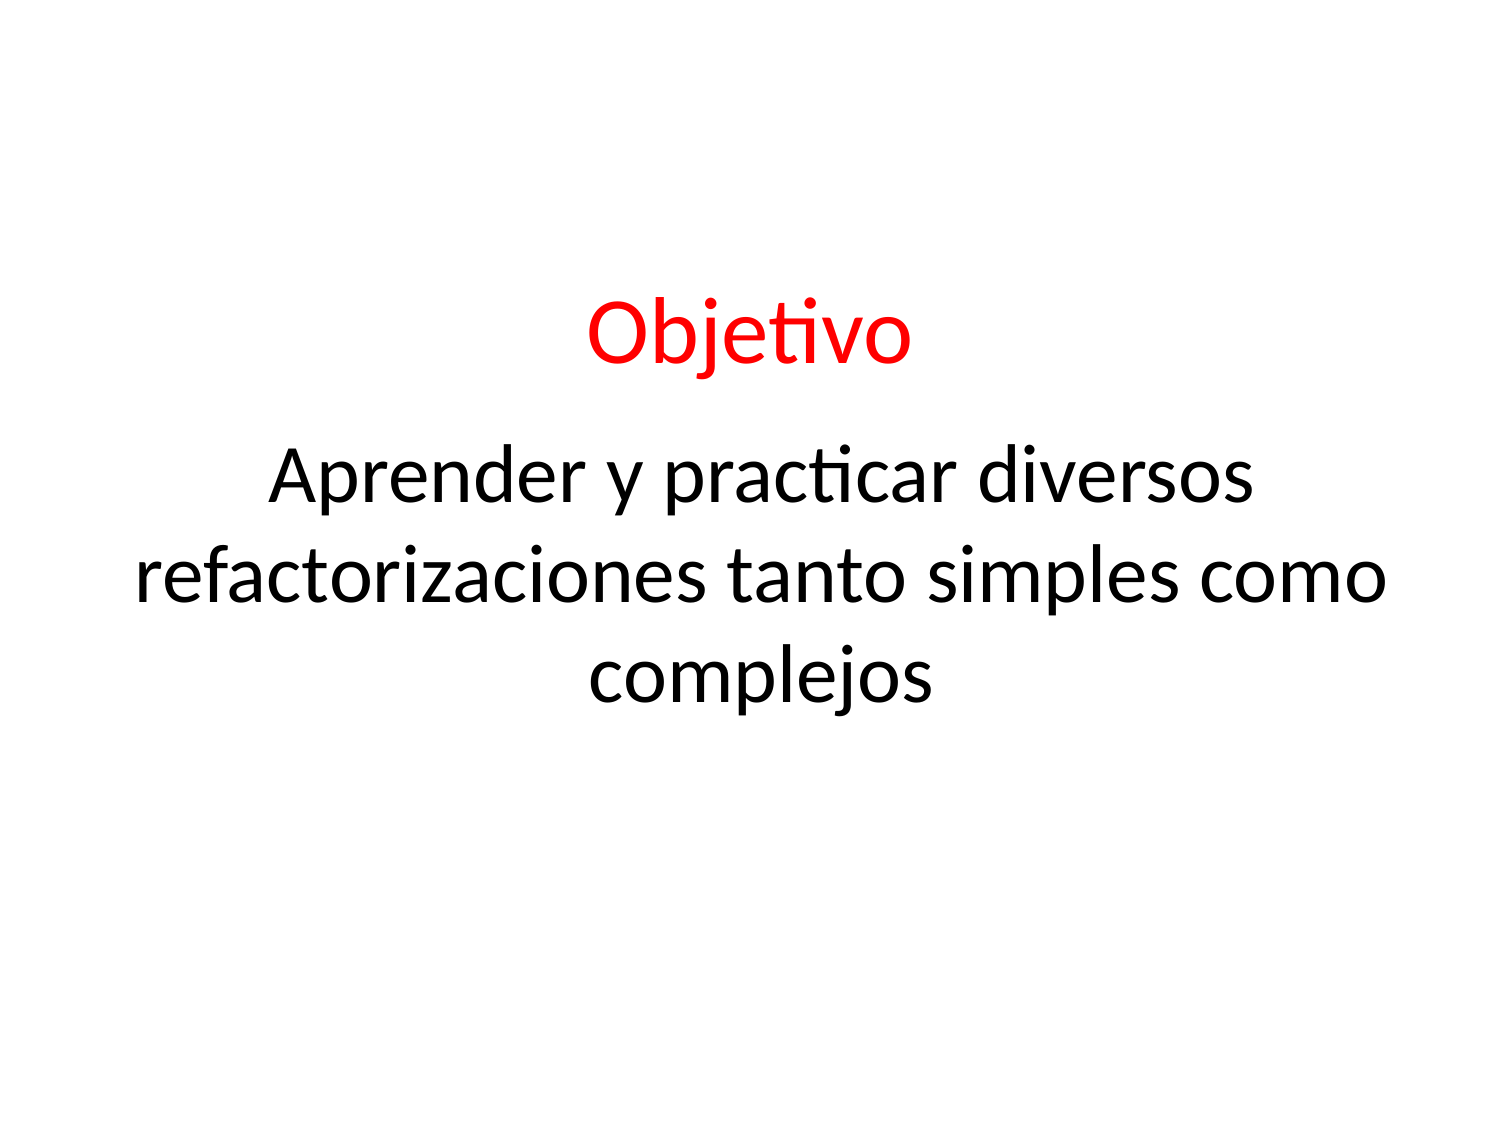

# Objetivo
Aprender y practicar diversos refactorizaciones tanto simples como complejos